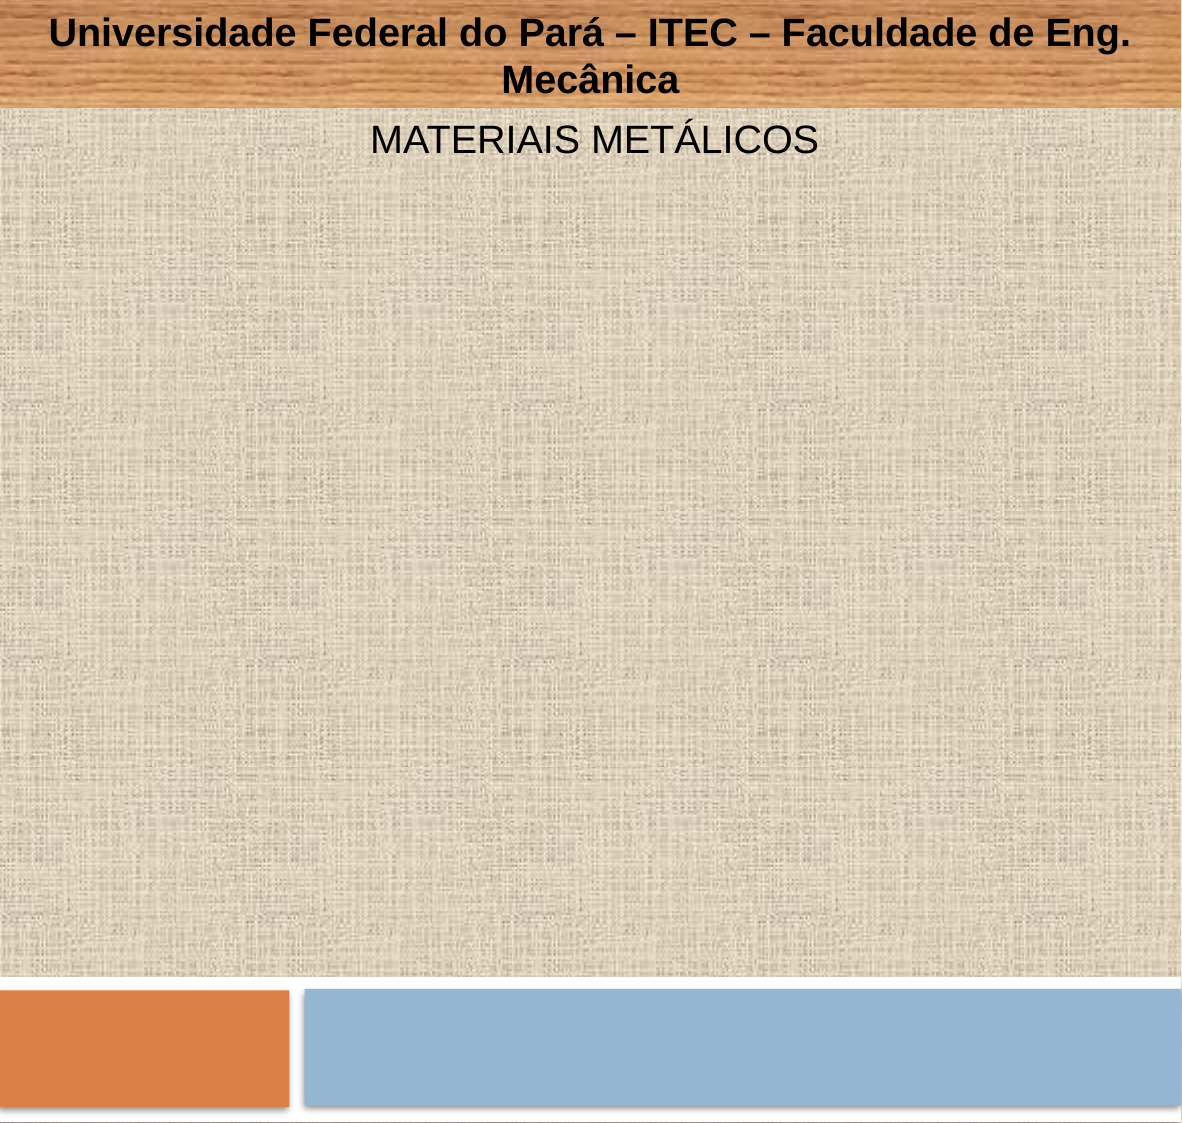

Universidade Federal do Pará – ITEC – Faculdade de Eng. Mecânica

# Materiais metálicos